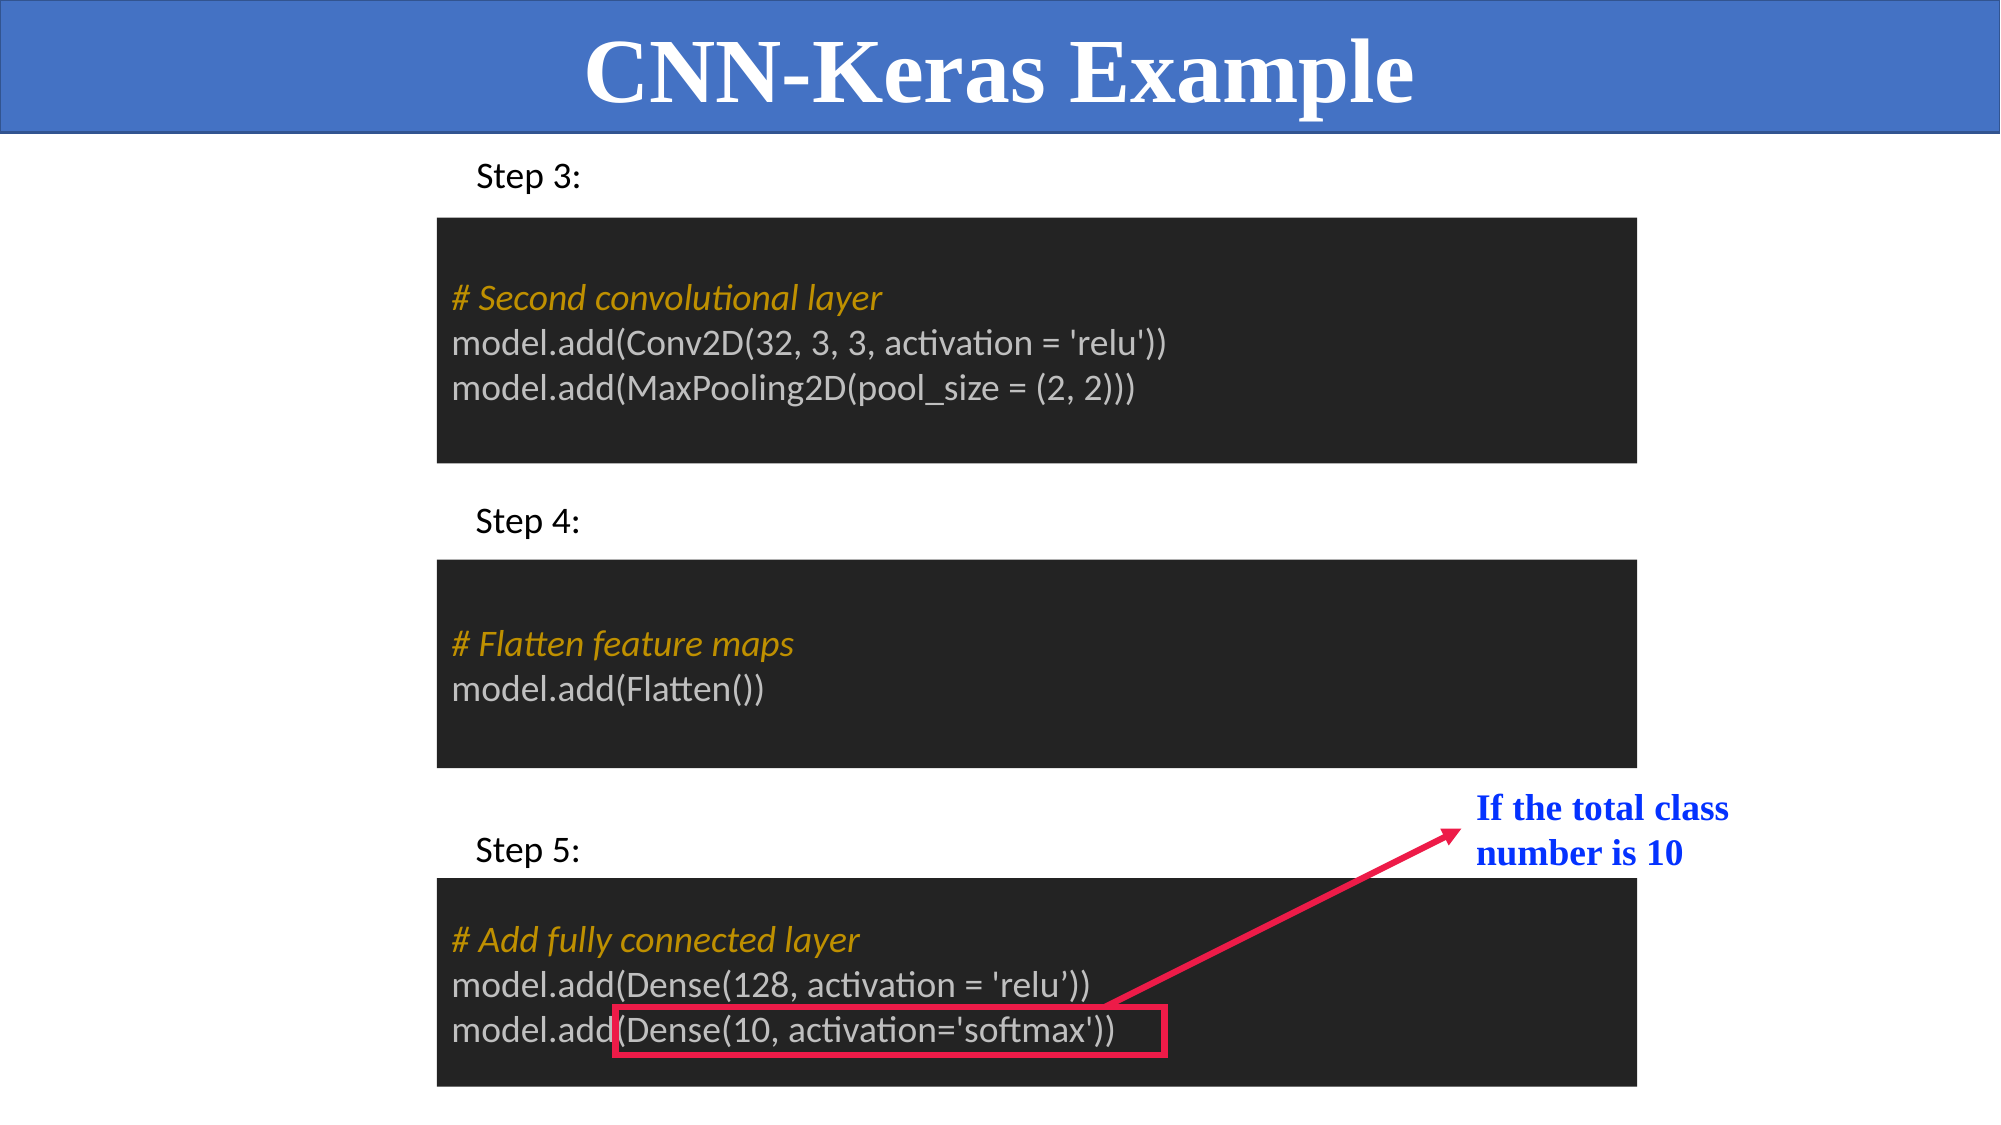

CNN-Keras Example
Step 3:
# Second convolutional layer
model.add(Conv2D(32, 3, 3, activation = 'relu')) model.add(MaxPooling2D(pool_size = (2, 2)))
Step 4:
# Flatten feature maps
model.add(Flatten())
If the total class number is 10
Step 5:
# Add fully connected layer
model.add(Dense(128, activation = 'relu’))
model.add(Dense(10, activation='softmax'))